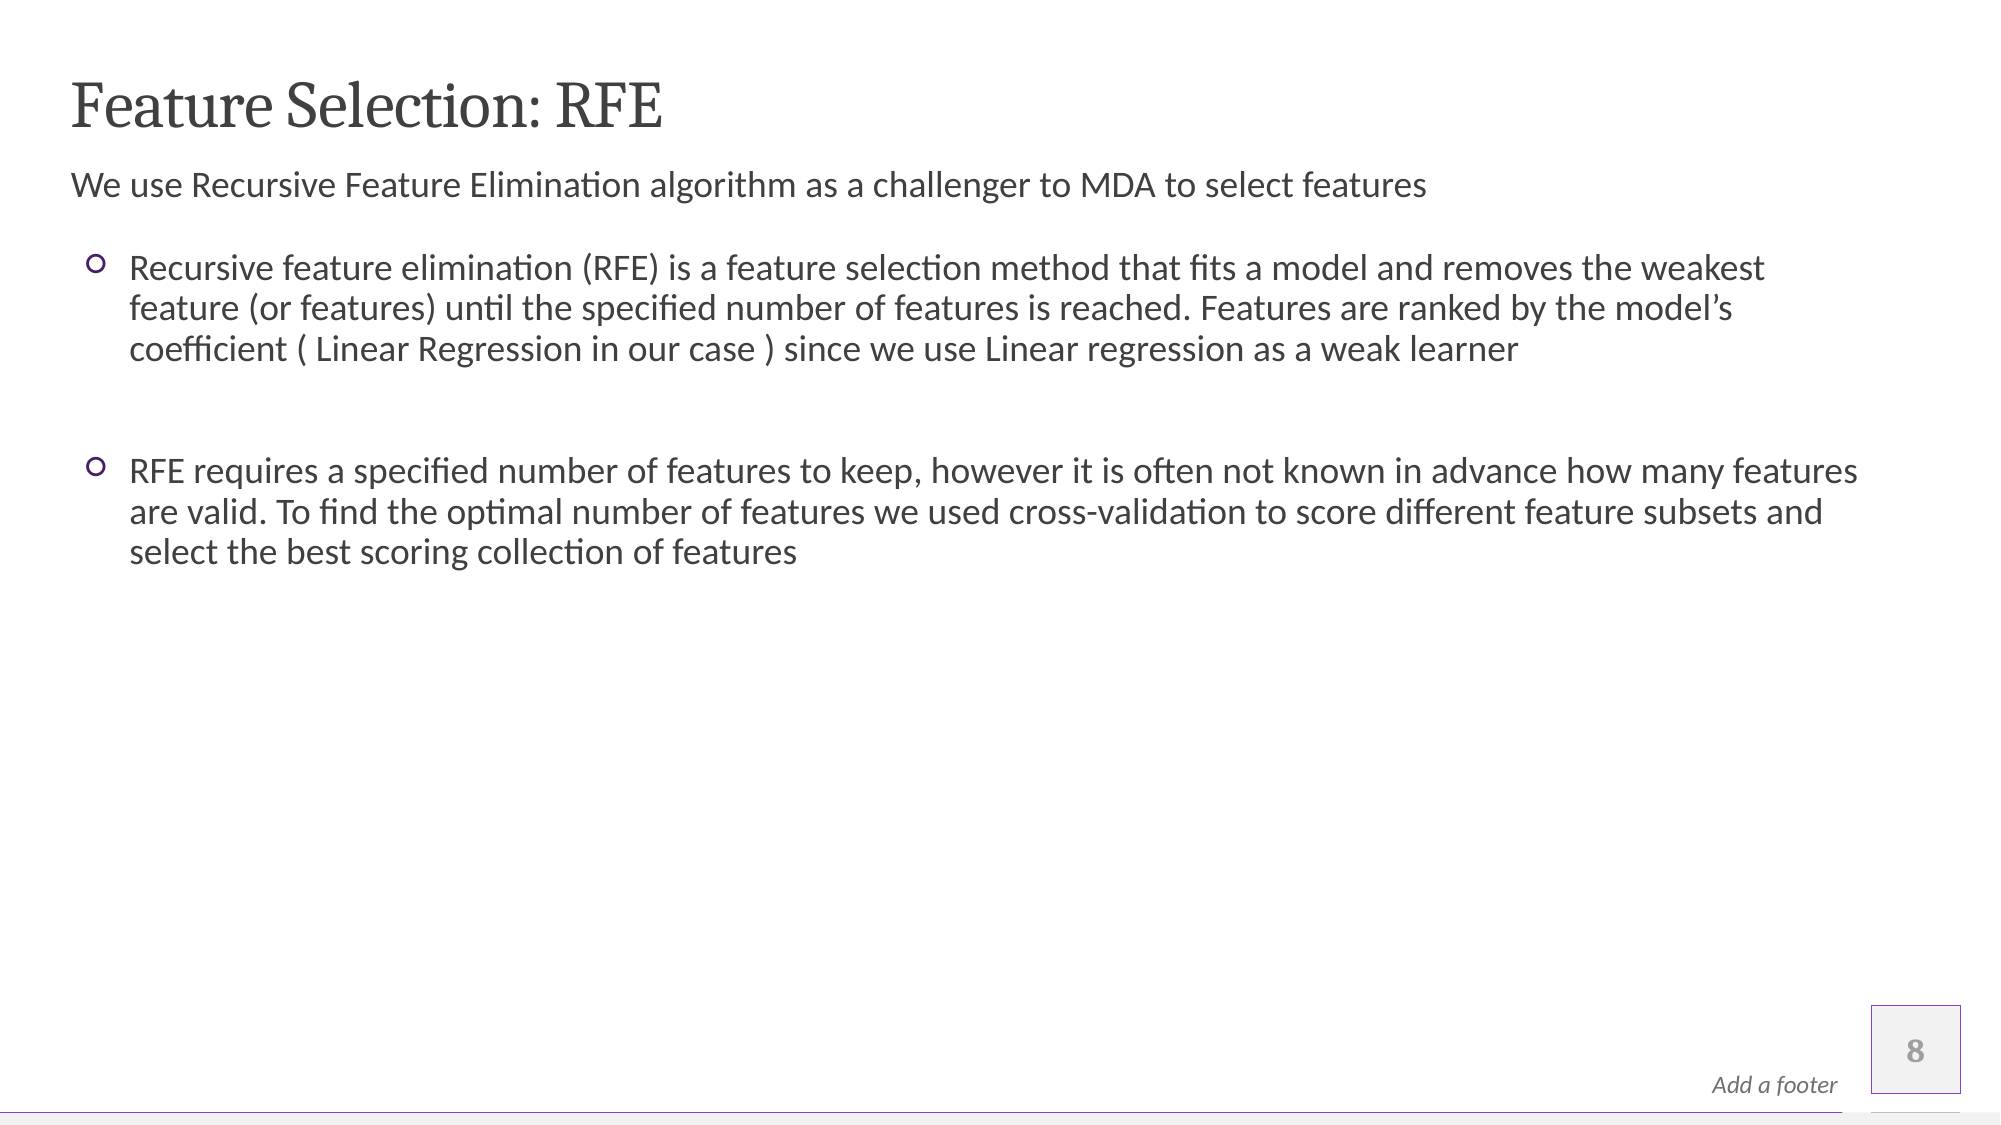

# Feature Selection: RFE
We use Recursive Feature Elimination algorithm as a challenger to MDA to select features
Recursive feature elimination (RFE) is a feature selection method that fits a model and removes the weakest feature (or features) until the specified number of features is reached. Features are ranked by the model’s coefficient ( Linear Regression in our case ) since we use Linear regression as a weak learner

RFE requires a specified number of features to keep, however it is often not known in advance how many features are valid. To find the optimal number of features we used cross-validation to score different feature subsets and select the best scoring collection of features
8
Add a footer